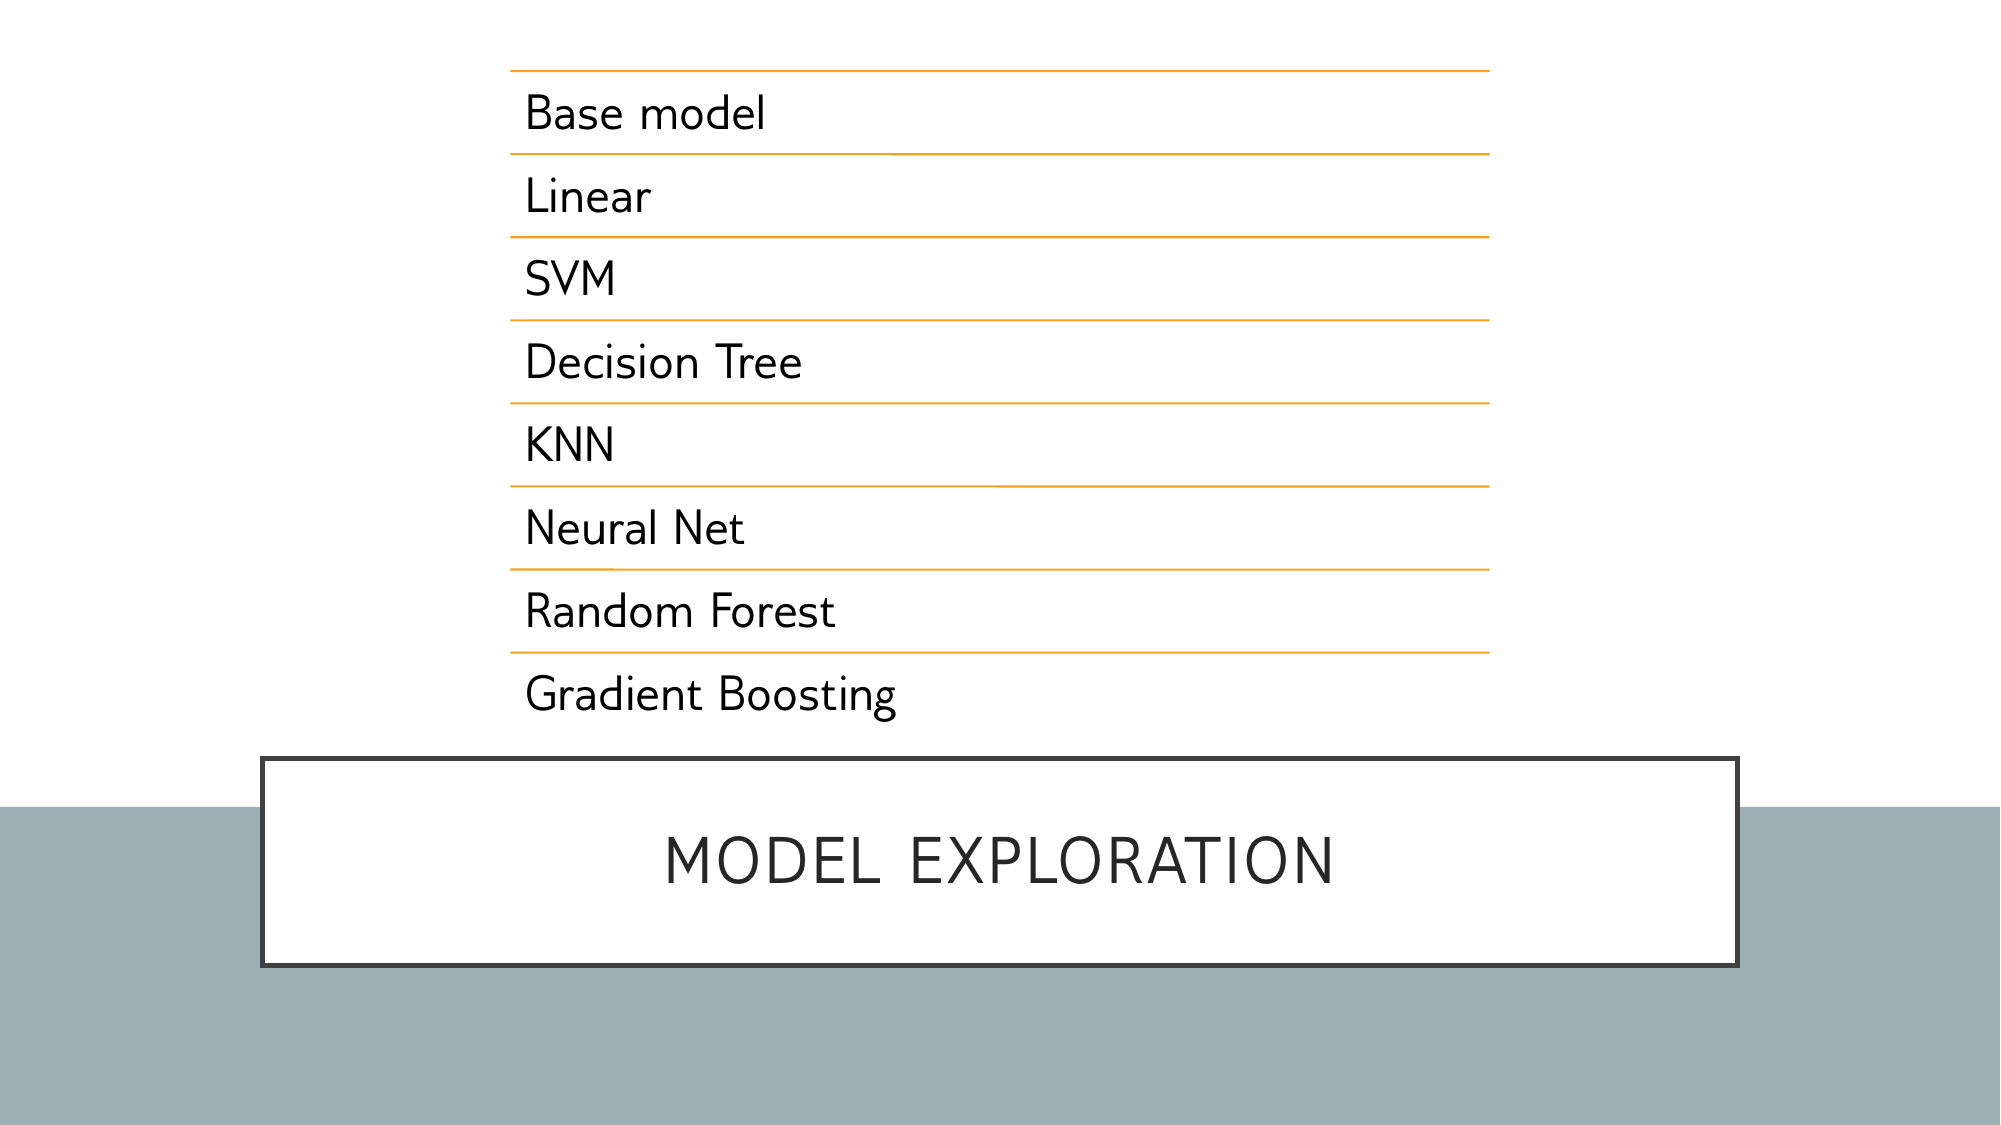

Base model
Linear
SVM
Decision Tree
KNN
Neural Net
Random Forest
Gradient Boosting
# Model Exploration